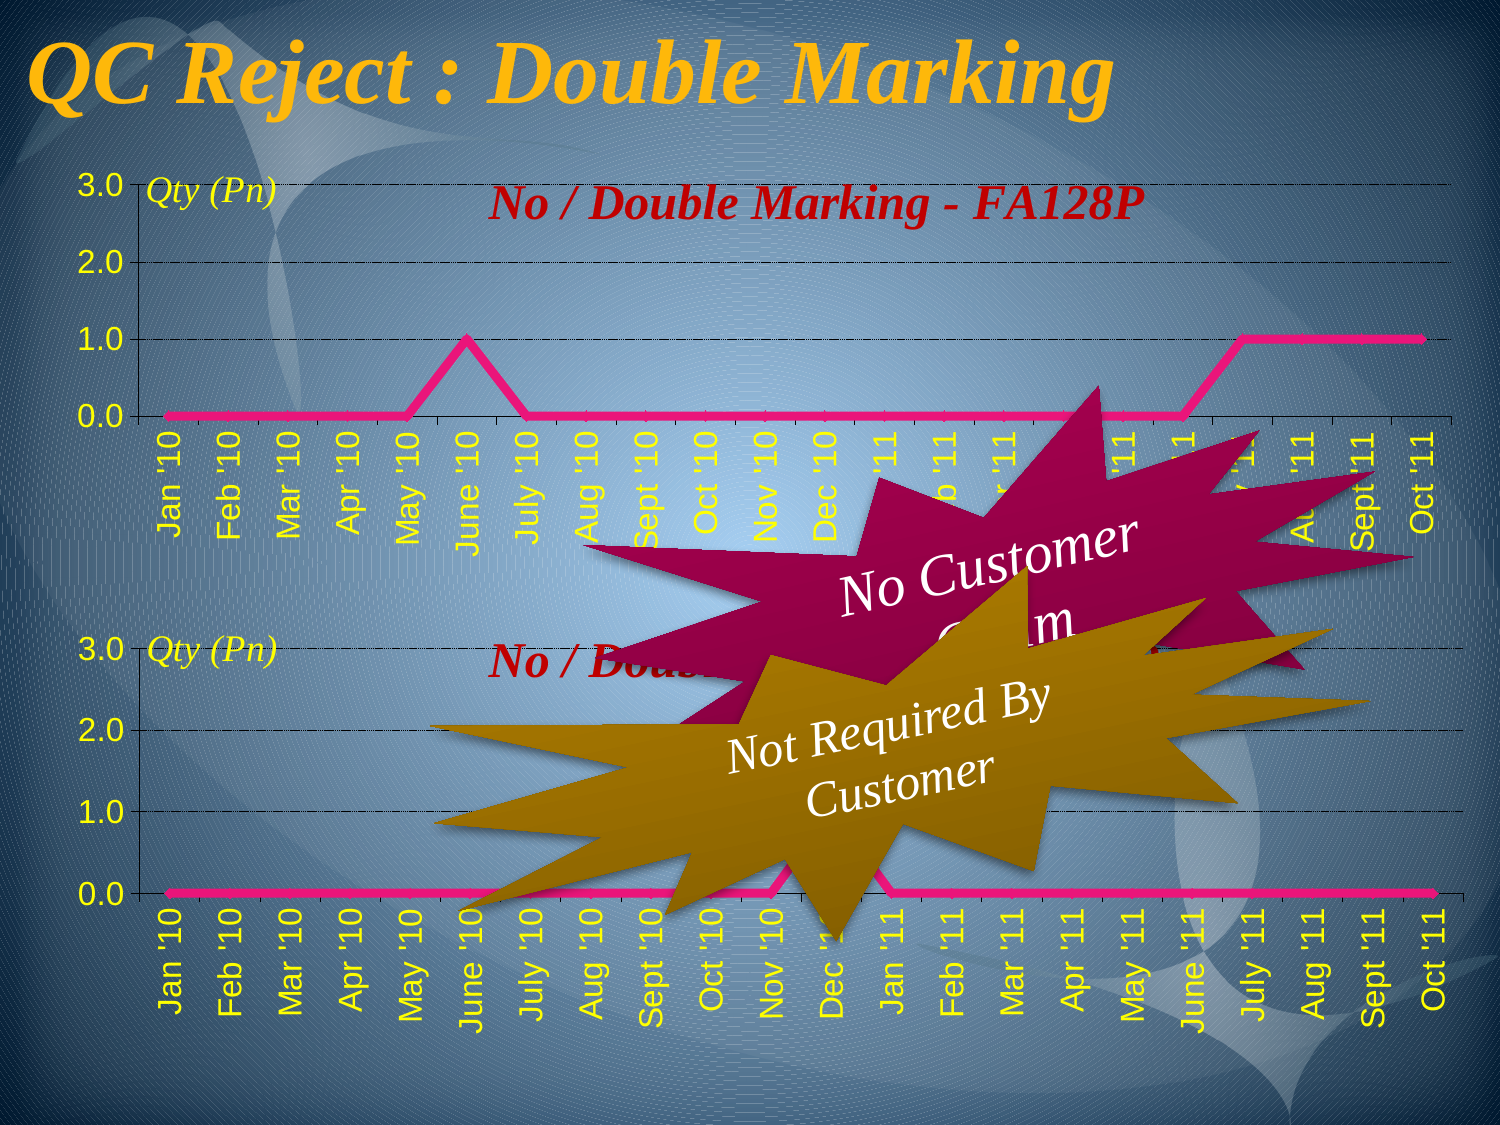

# QC Reject : Double Marking

### Chart: No / Double Marking - FA128P

| Category | No / Double Marking  |
|---|---|
| Jan '10 | 0.0 |
| Feb '10 | 0.0 |
| Mar '10 | 0.0 |
| Apr '10 | 0.0 |
| May '10 | 0.0 |
| June '10 | 1.0 |
| July '10 | 0.0 |
| Aug '10 | 0.0 |
| Sept '10 | 0.0 |
| Oct '10 | 0.0 |
| Nov '10 | 0.0 |
| Dec '10 | 0.0 |
| Jan '11 | 0.0 |
| Feb '11 | 0.0 |
| Mar '11 | 0.0 |
| Apr '11 | 0.0 |
| May '11 | 0.0 |
| June '11 | 0.0 |
| July '11 | 1.0 |
| Aug '11 | 1.0 |
| Sept '11 | 1.0 |
| Oct '11 | 1.0 |
No Customer Claim
Not Required By Customer

### Chart: No / Double Marking - FA20HP

| Category | No / Double Marking  |
|---|---|
| Jan '10 | 0.0 |
| Feb '10 | 0.0 |
| Mar '10 | 0.0 |
| Apr '10 | 0.0 |
| May '10 | 0.0 |
| June '10 | 0.0 |
| July '10 | 0.0 |
| Aug '10 | 0.0 |
| Sept '10 | 0.0 |
| Oct '10 | 0.0 |
| Nov '10 | 0.0 |
| Dec '10 | 1.0 |
| Jan '11 | 0.0 |
| Feb '11 | 0.0 |
| Mar '11 | 0.0 |
| Apr '11 | 0.0 |
| May '11 | 0.0 |
| June '11 | 0.0 |
| July '11 | 0.0 |
| Aug '11 | 0.0 |
| Sept '11 | 0.0 |
| Oct '11 | 0.0 |